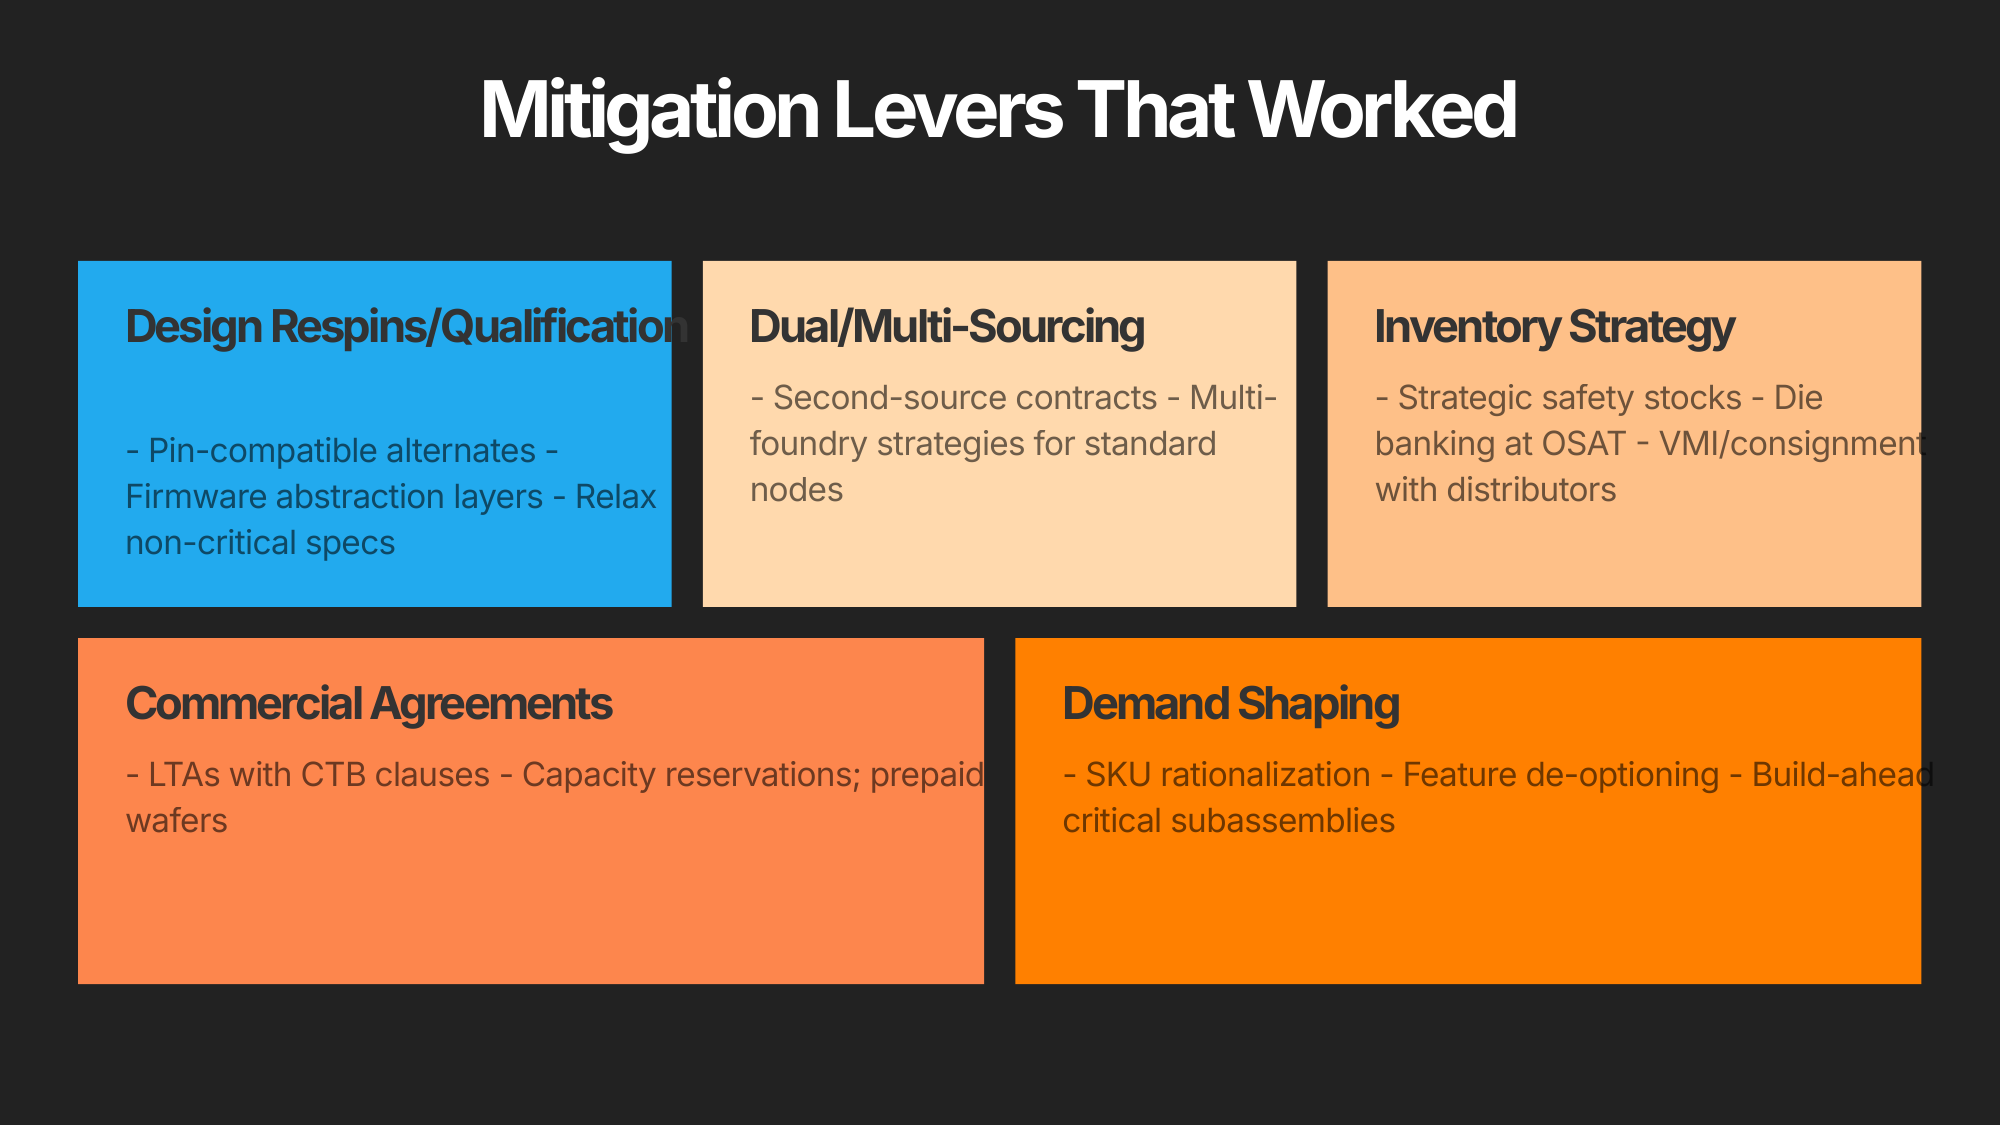

Mitigation Levers That Worked

Design Respins/Qualification
Dual/Multi-Sourcing
Inventory Strategy
- Second-source contracts - Multi-foundry strategies for standard nodes
- Strategic safety stocks - Die banking at OSAT - VMI/consignment with distributors
- Pin-compatible alternates - Firmware abstraction layers - Relax non-critical specs

Commercial Agreements
Demand Shaping
- LTAs with CTB clauses - Capacity reservations; prepaid wafers
- SKU rationalization - Feature de-optioning - Build-ahead critical subassemblies

7